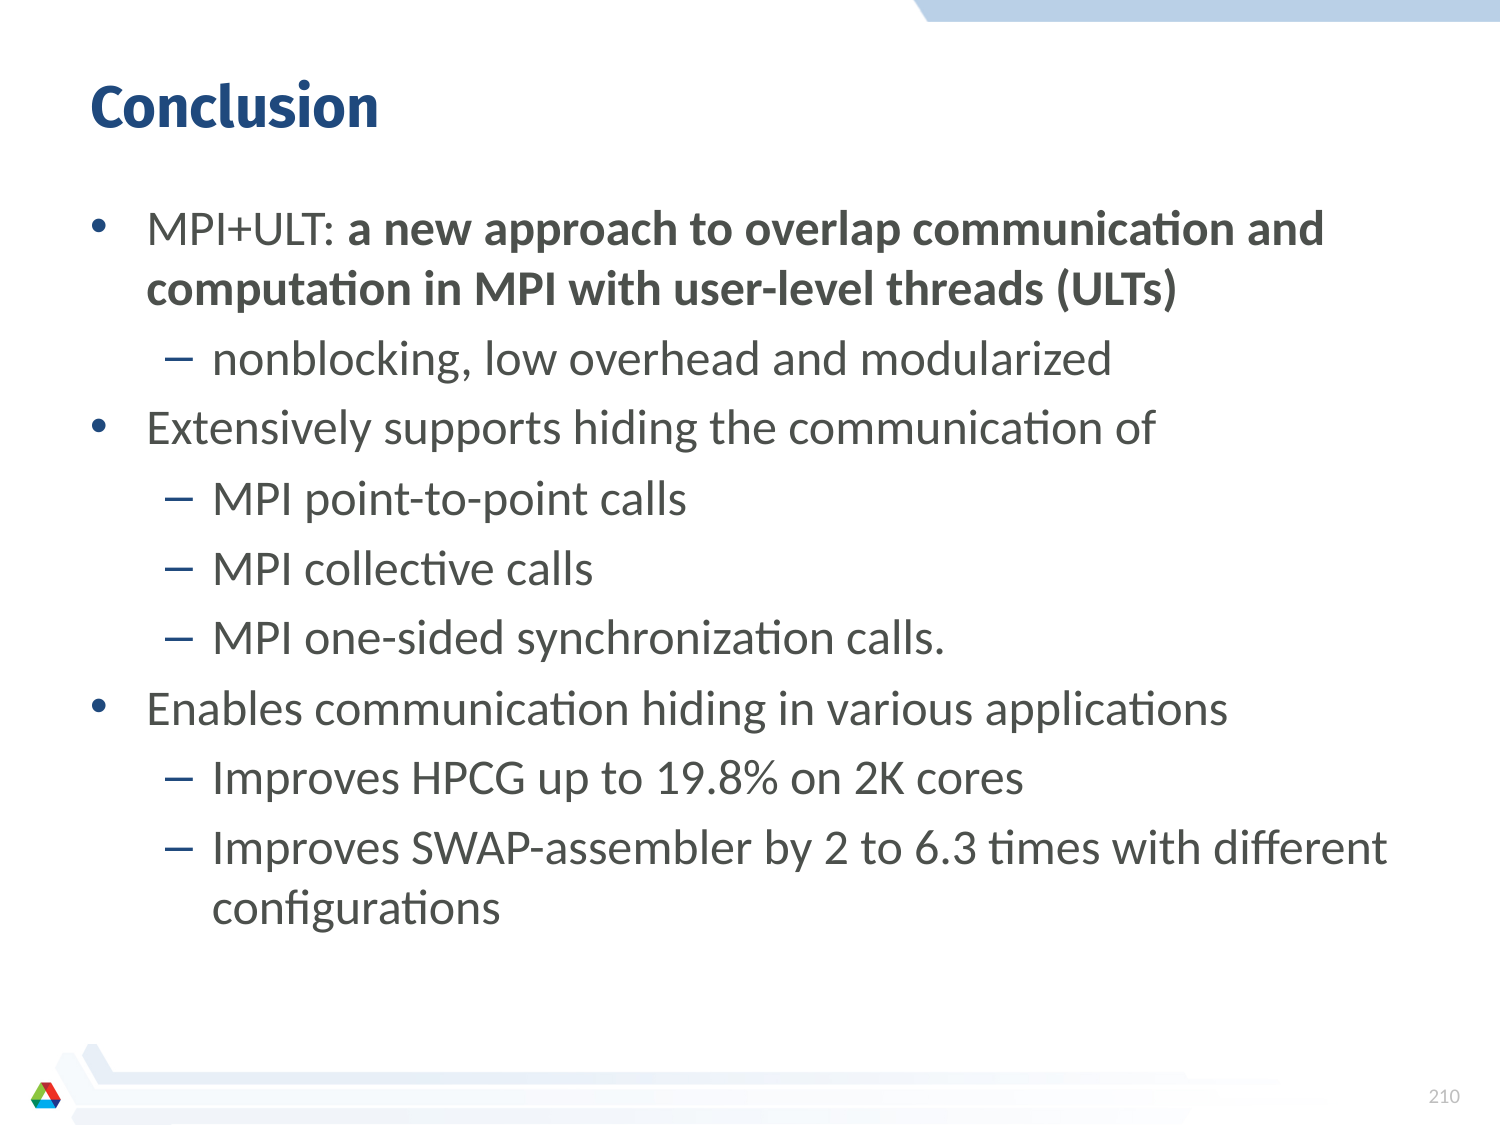

# Conclusion
MPI+ULT: a new approach to overlap communication and computation in MPI with user-level threads (ULTs)
nonblocking, low overhead and modularized
Extensively supports hiding the communication of
MPI point-to-point calls
MPI collective calls
MPI one-sided synchronization calls.
Enables communication hiding in various applications
Improves HPCG up to 19.8% on 2K cores
Improves SWAP-assembler by 2 to 6.3 times with different configurations
210